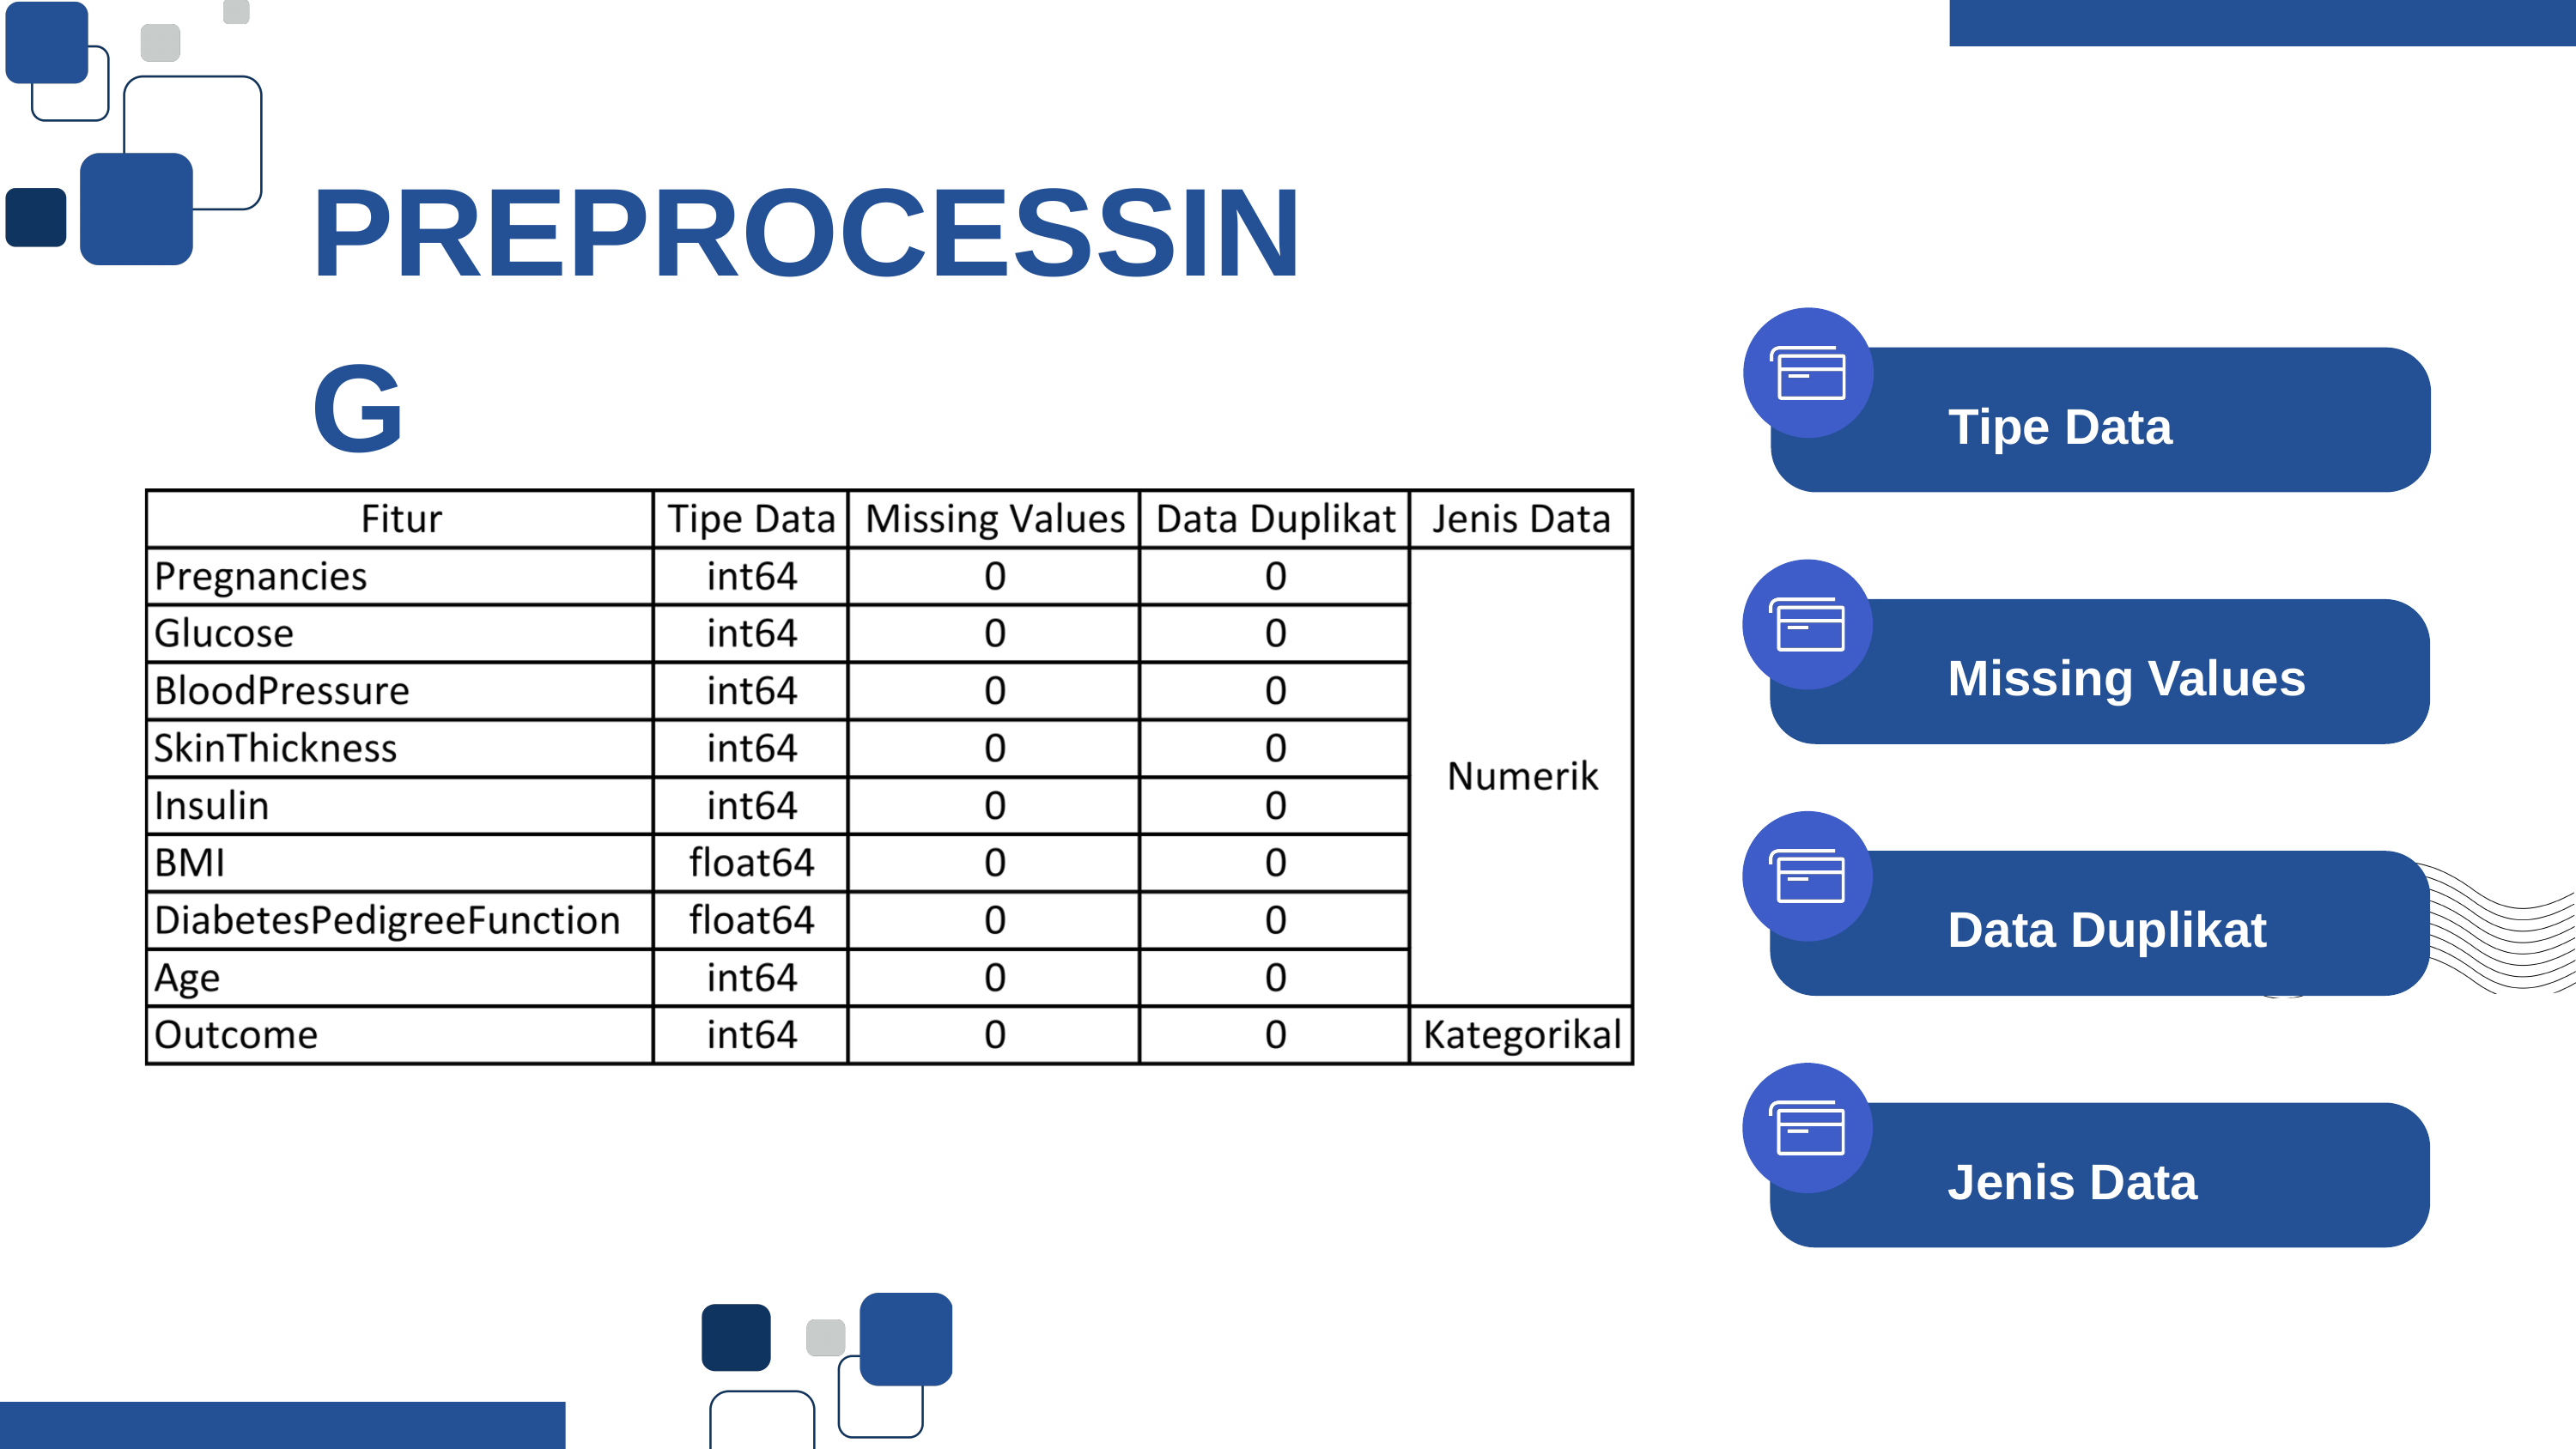

PREPROCESSING

Tipe Data

Missing Values

Data Duplikat

Jenis Data